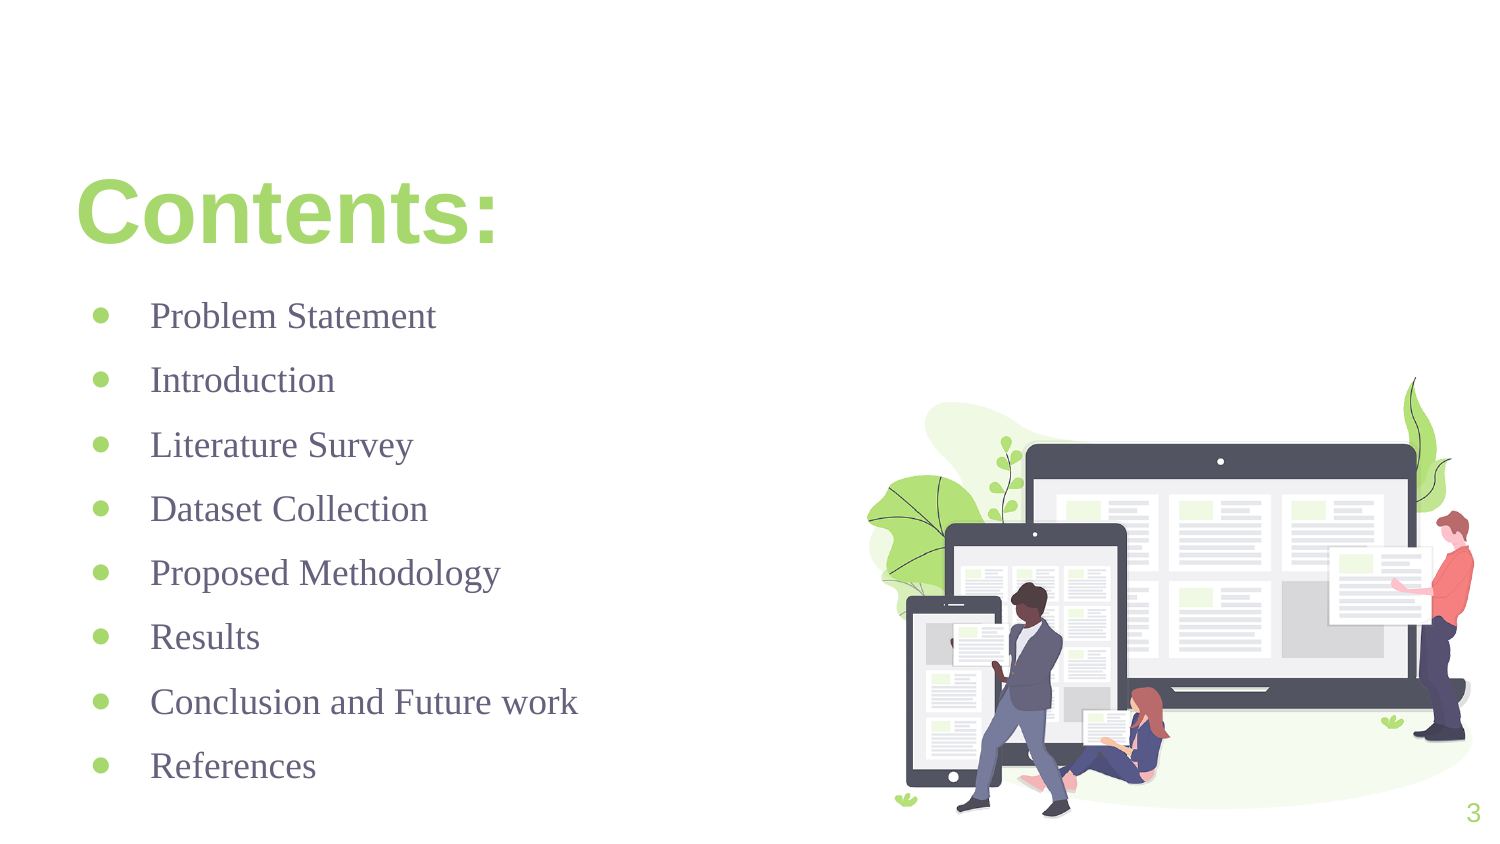

# Contents:
Problem Statement
Introduction
Literature Survey
Dataset Collection
Proposed Methodology
Results
Conclusion and Future work
References

3